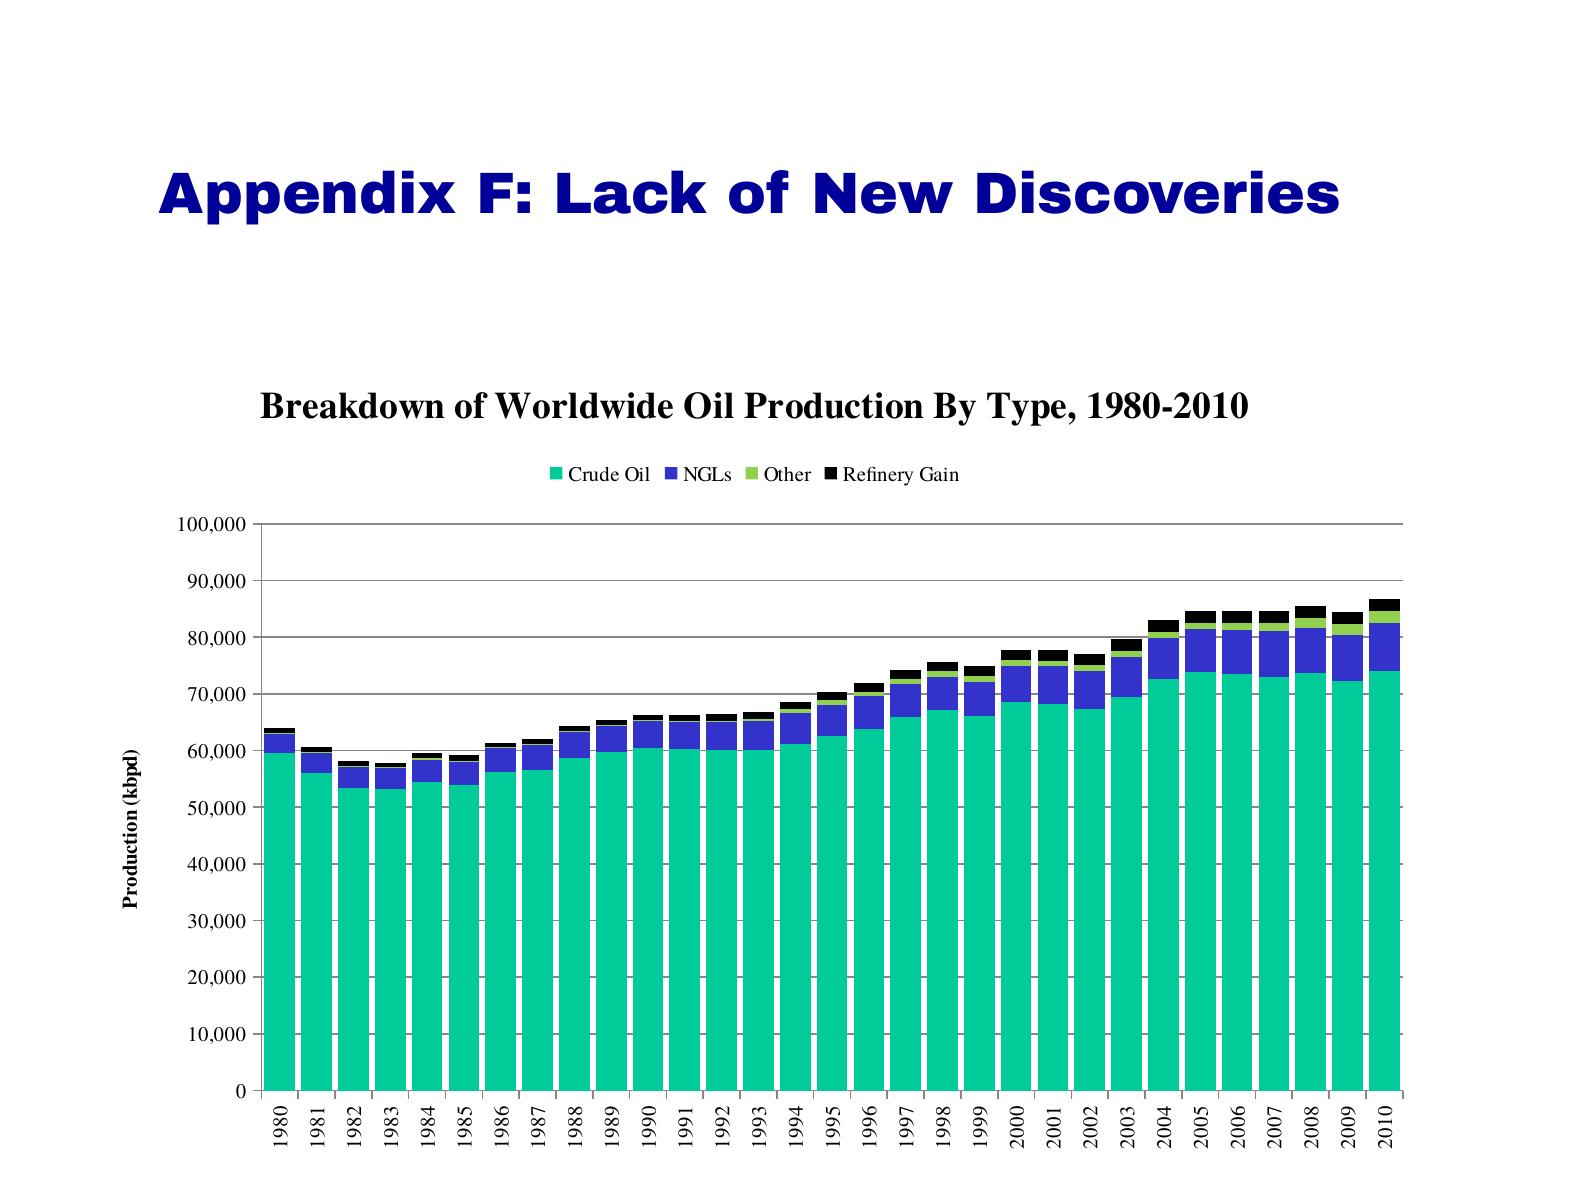

# Appendix F: Lack of New Discoveries

### Chart: Breakdown of Worldwide Oil Production By Type, 1980-2010

| Category |  |  |  |  |
|---|---|---|---|---|
| 1980 | 59557.563 | 3446.22175 | 64.5 | 894.8317 |
| 1981 | 56049.867 | 3631.05 | 77.7 | 816.12173 |
| 1982 | 53453.6 | 3631.893 | 115.8 | 855.24762 |
| 1983 | 53256.591 | 3643.483 | 163.4 | 803.81604 |
| 1984 | 54498.939 | 3878.103 | 227.9 | 948.81323 |
| 1985 | 53966.191 | 3948.091 | 244.8 | 969.06027 |
| 1986 | 56198.612 | 4163.013 | 228.2 | 764.10642 |
| 1987 | 56626.74572 | 4294.6769 | 251.6 | 840.84792 |
| 1988 | 58691.855 | 4488.784 | 256.5 | 895.43474 |
| 1989 | 59791.246 | 4512.816 | 260.8 | 883.73285 |
| 1990 | 60491.682 | 4640.441 | 255.1669 | 952.57569 |
| 1991 | 60187.628 | 4817.558 | 279.36559 | 1022.78229 |
| 1992 | 60115.094 | 4847.5207 | 268.50743 | 1143.83073 |
| 1993 | 60167.92966 | 5056.88747 | 272.38734 | 1236.92783 |
| 1994 | 61199.46917 | 5366.78977 | 718.84727 | 1304.79607 |
| 1995 | 62478.67507 | 5561.63822 | 810.68312 | 1422.69532 |
| 1996 | 63840.61157 | 5686.71597 | 850.17435 | 1541.17019 |
| 1997 | 65825.11439 | 5834.4564 | 925.22405 | 1574.57 |
| 1998 | 67054.64398 | 5975.0499 | 965.90603 | 1660.65411 |
| 1999 | 66014.8838 | 6151.88832 | 973.46247 | 1718.79143 |
| 2000 | 68584.28125 | 6370.39773 | 974.94105 | 1843.92629 |
| 2001 | 68185.75838 | 6672.35124 | 992.55269 | 1838.50308 |
| 2002 | 67241.6441 | 6786.27814 | 1061.70682 | 1908.81713 |
| 2003 | 69518.10027 | 7046.29766 | 1051.79002 | 1986.46698 |
| 2004 | 72563.92493 | 7289.3776 | 1116.77421 | 2138.89634 |
| 2005 | 73801.99101 | 7572.46792 | 1127.62281 | 2101.16097 |
| 2006 | 73427.90148 | 7905.81032 | 1225.84669 | 2115.4996 |
| 2007 | 72985.23059 | 8063.54275 | 1394.05914 | 2149.04268 |
| 2008 | 73717.3635 | 7975.73652 | 1729.4164 | 2154.73965 |
| 2009 | 72281.59368 | 8165.57925 | 1831.44141 | 2140.40786 |
| 2010 | 74051.89361 | 8452.75745 | 2059.81342 | 2225.88453 |